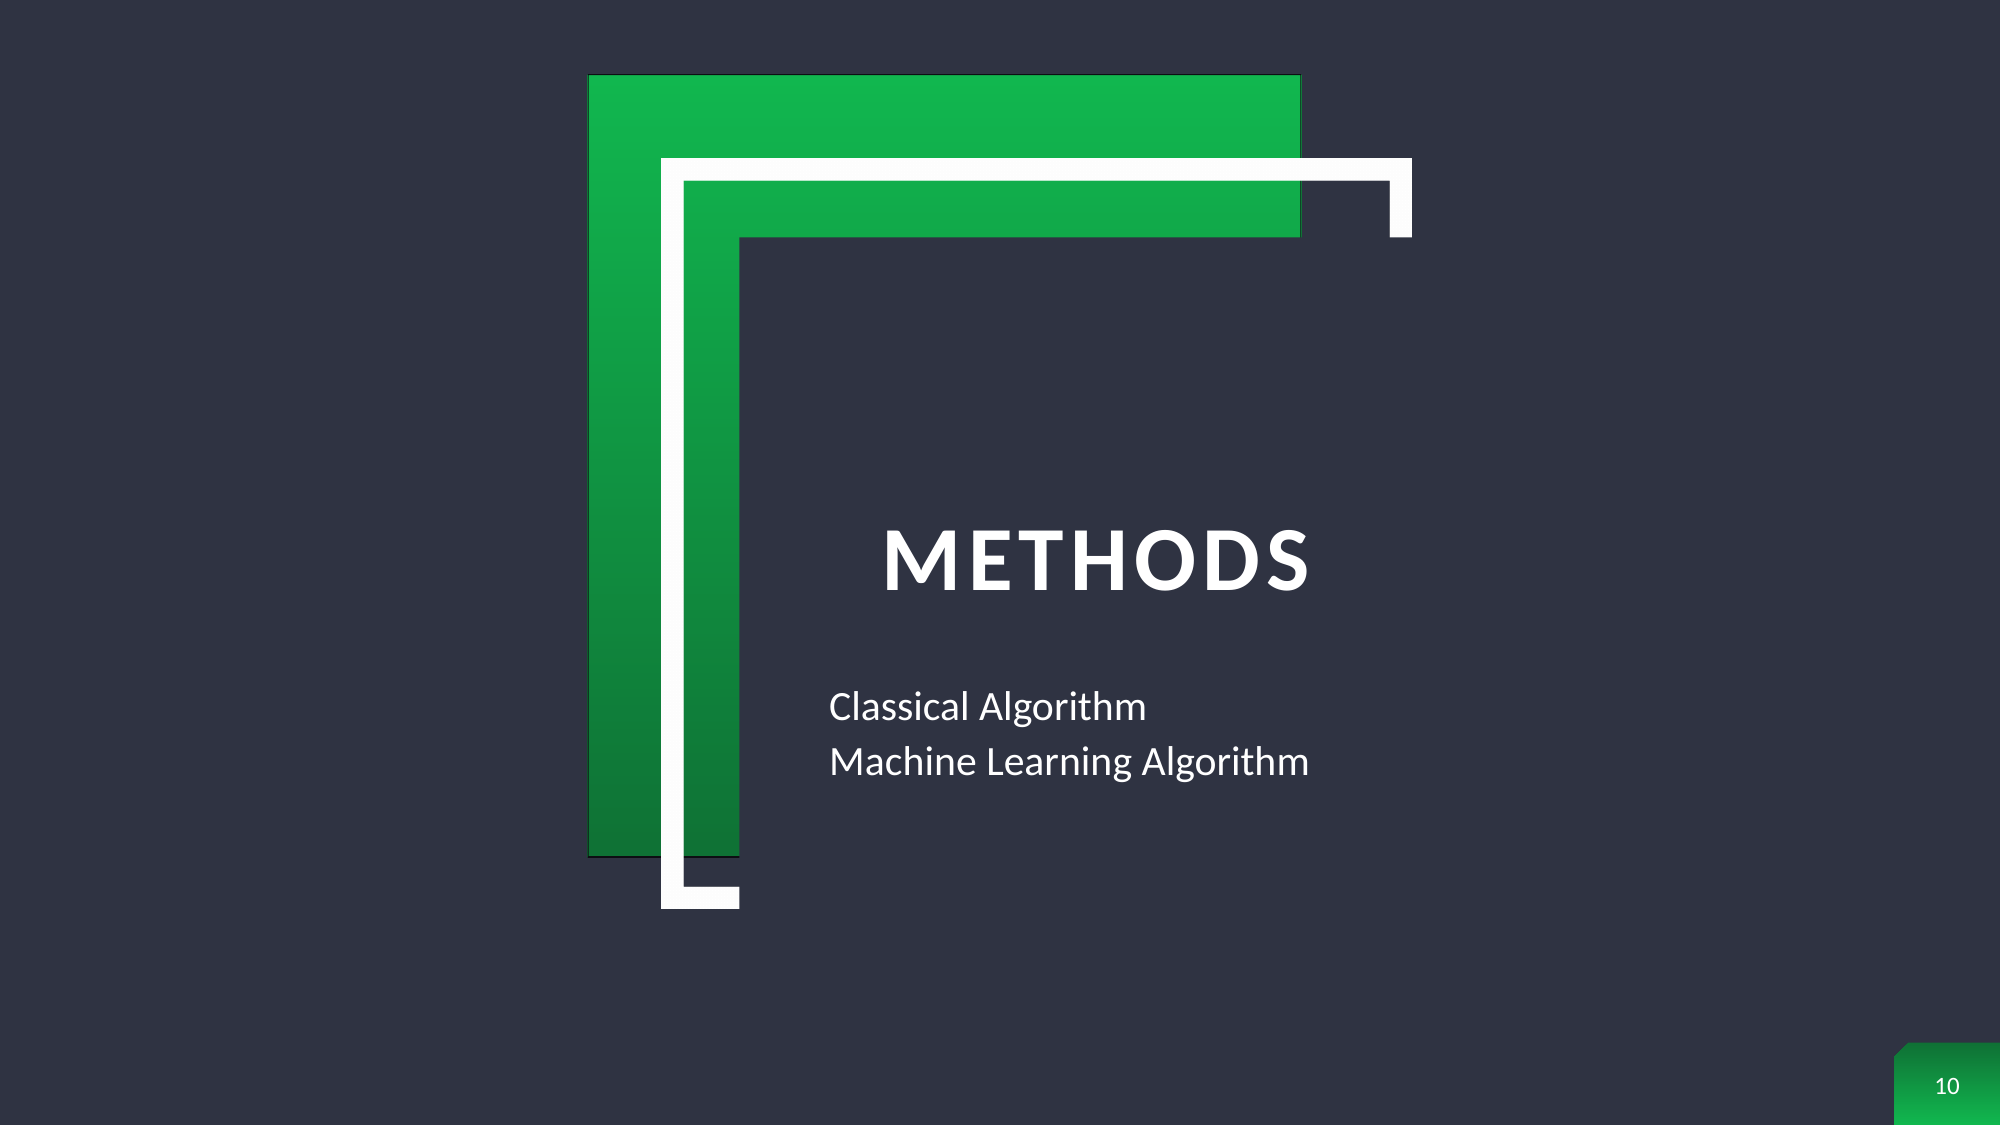

# Methods
Classical Algorithm
Machine Learning Algorithm

10